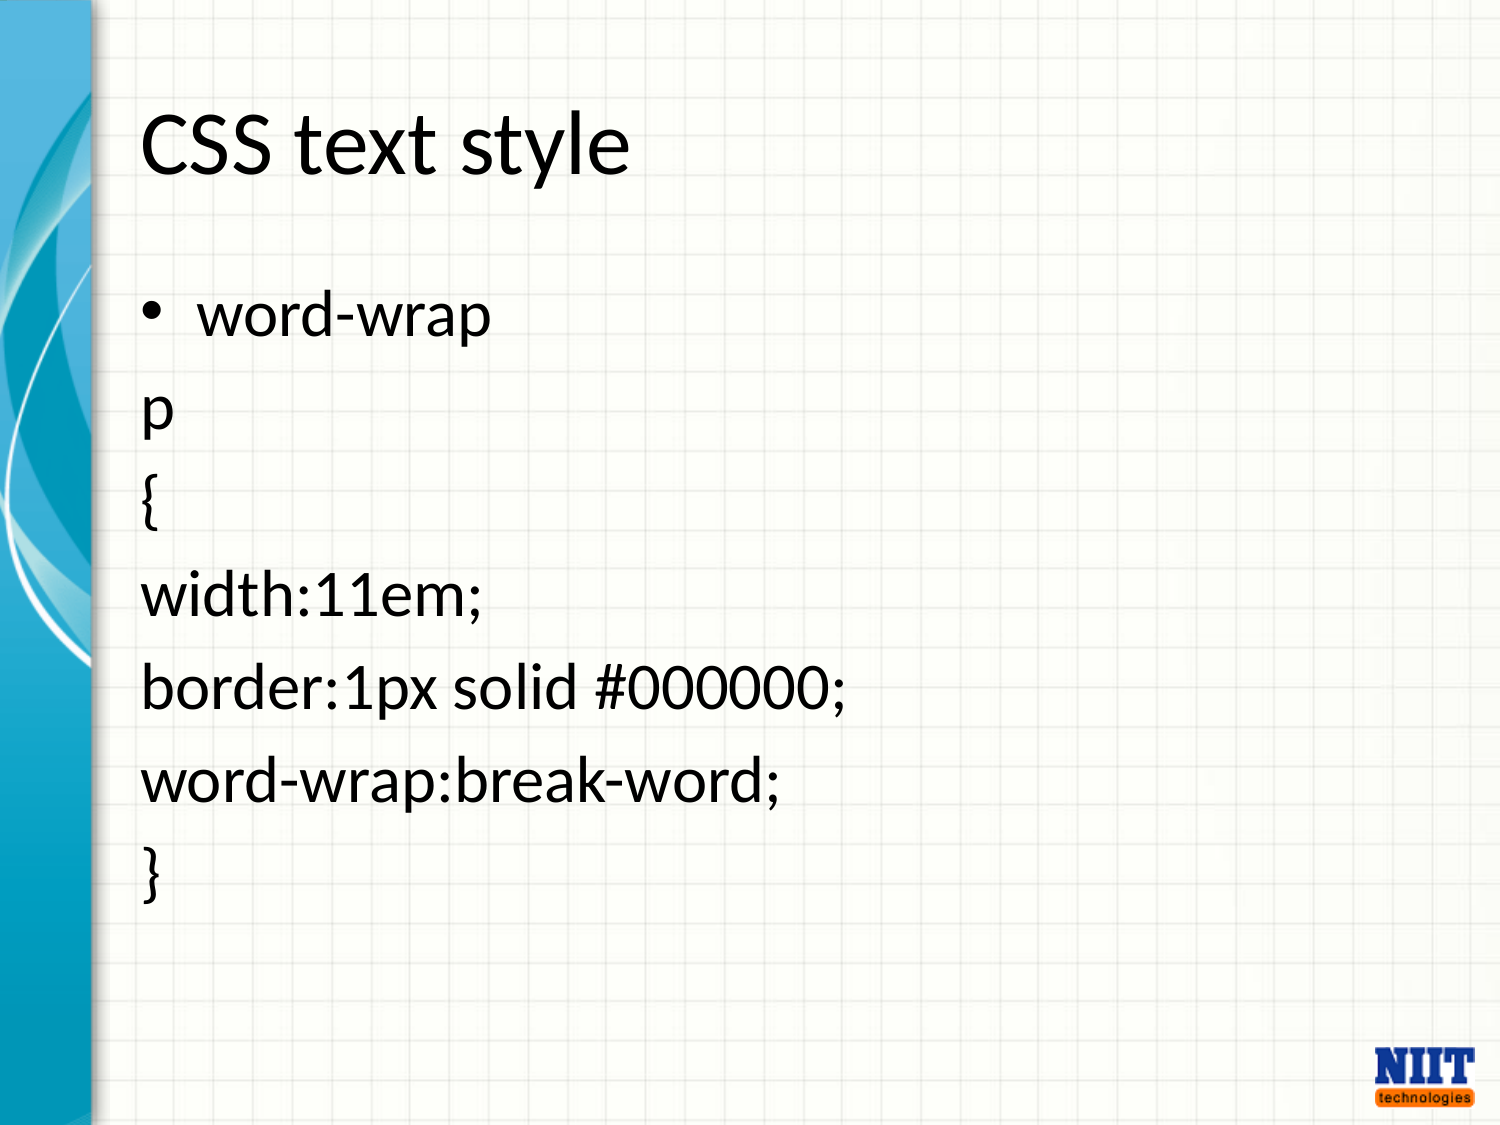

# CSS text style
word-wrap
p
{
width:11em;
border:1px solid #000000;
word-wrap:break-word;
}